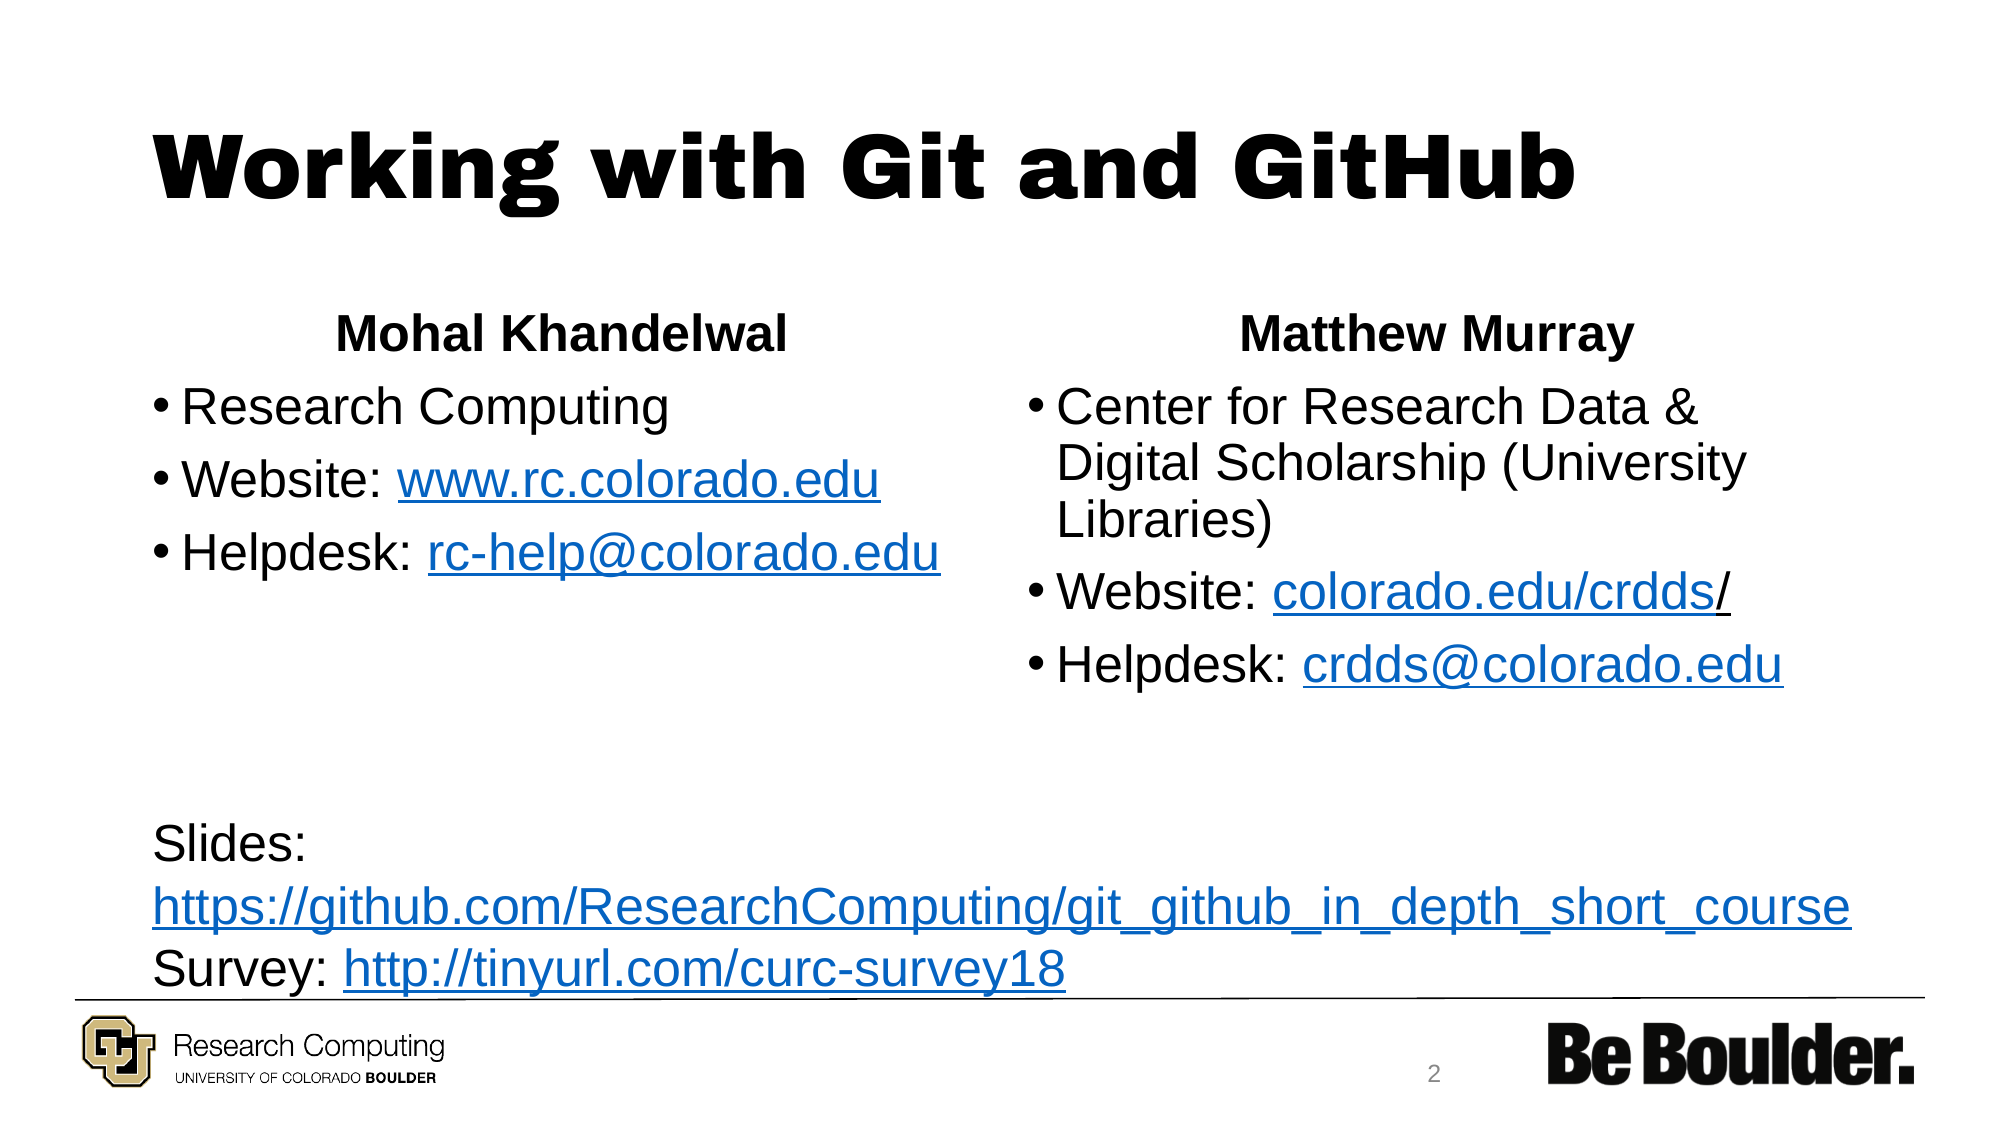

# Working with Git and GitHub
Mohal Khandelwal
Research Computing
Website: www.rc.colorado.edu
Helpdesk: rc-help@colorado.edu
Matthew Murray
Center for Research Data & Digital Scholarship (University Libraries)
Website: colorado.edu/crdds/
Helpdesk: crdds@colorado.edu
Slides: https://github.com/ResearchComputing/git_github_in_depth_short_course
Survey: http://tinyurl.com/curc-survey18
2